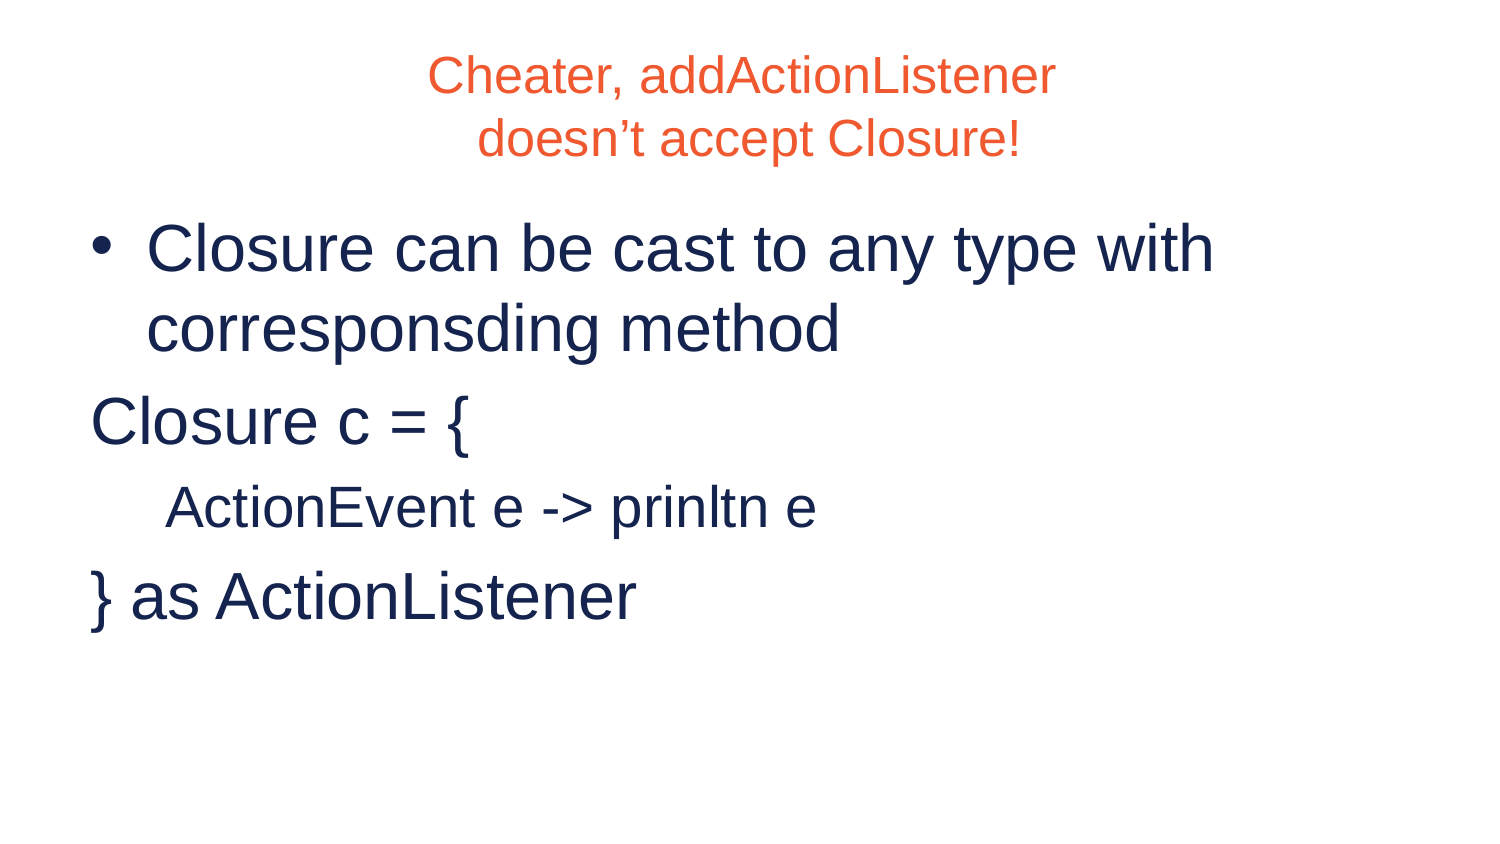

# Cheater, addActionListener doesn’t accept Closure!
Closure can be cast to any type with corresponsding method
Closure c = {
ActionEvent e -> prinltn e
} as ActionListener